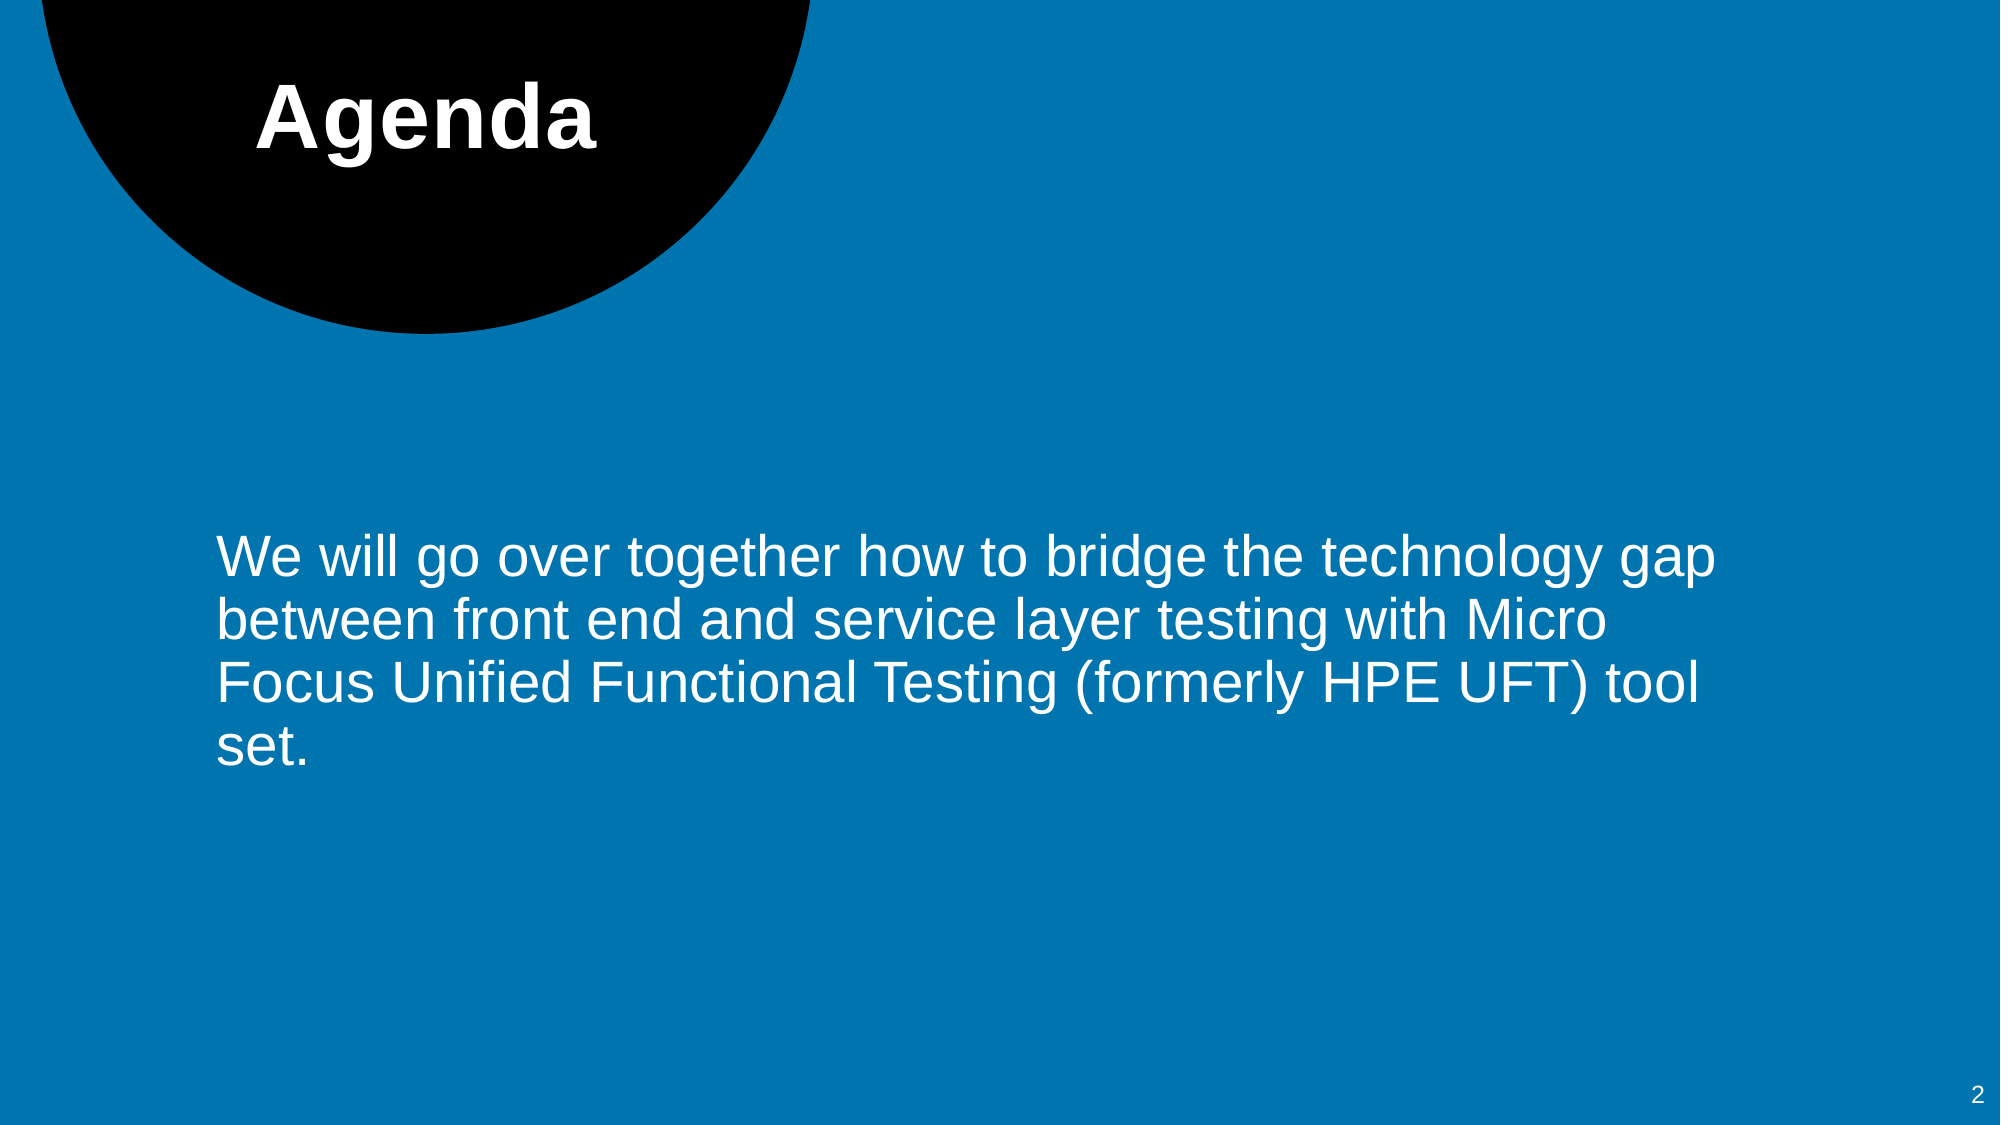

# Agenda

We will go over together how to bridge the technology gap between front end and service layer testing with Micro Focus Unified Functional Testing (formerly HPE UFT) tool set.
2